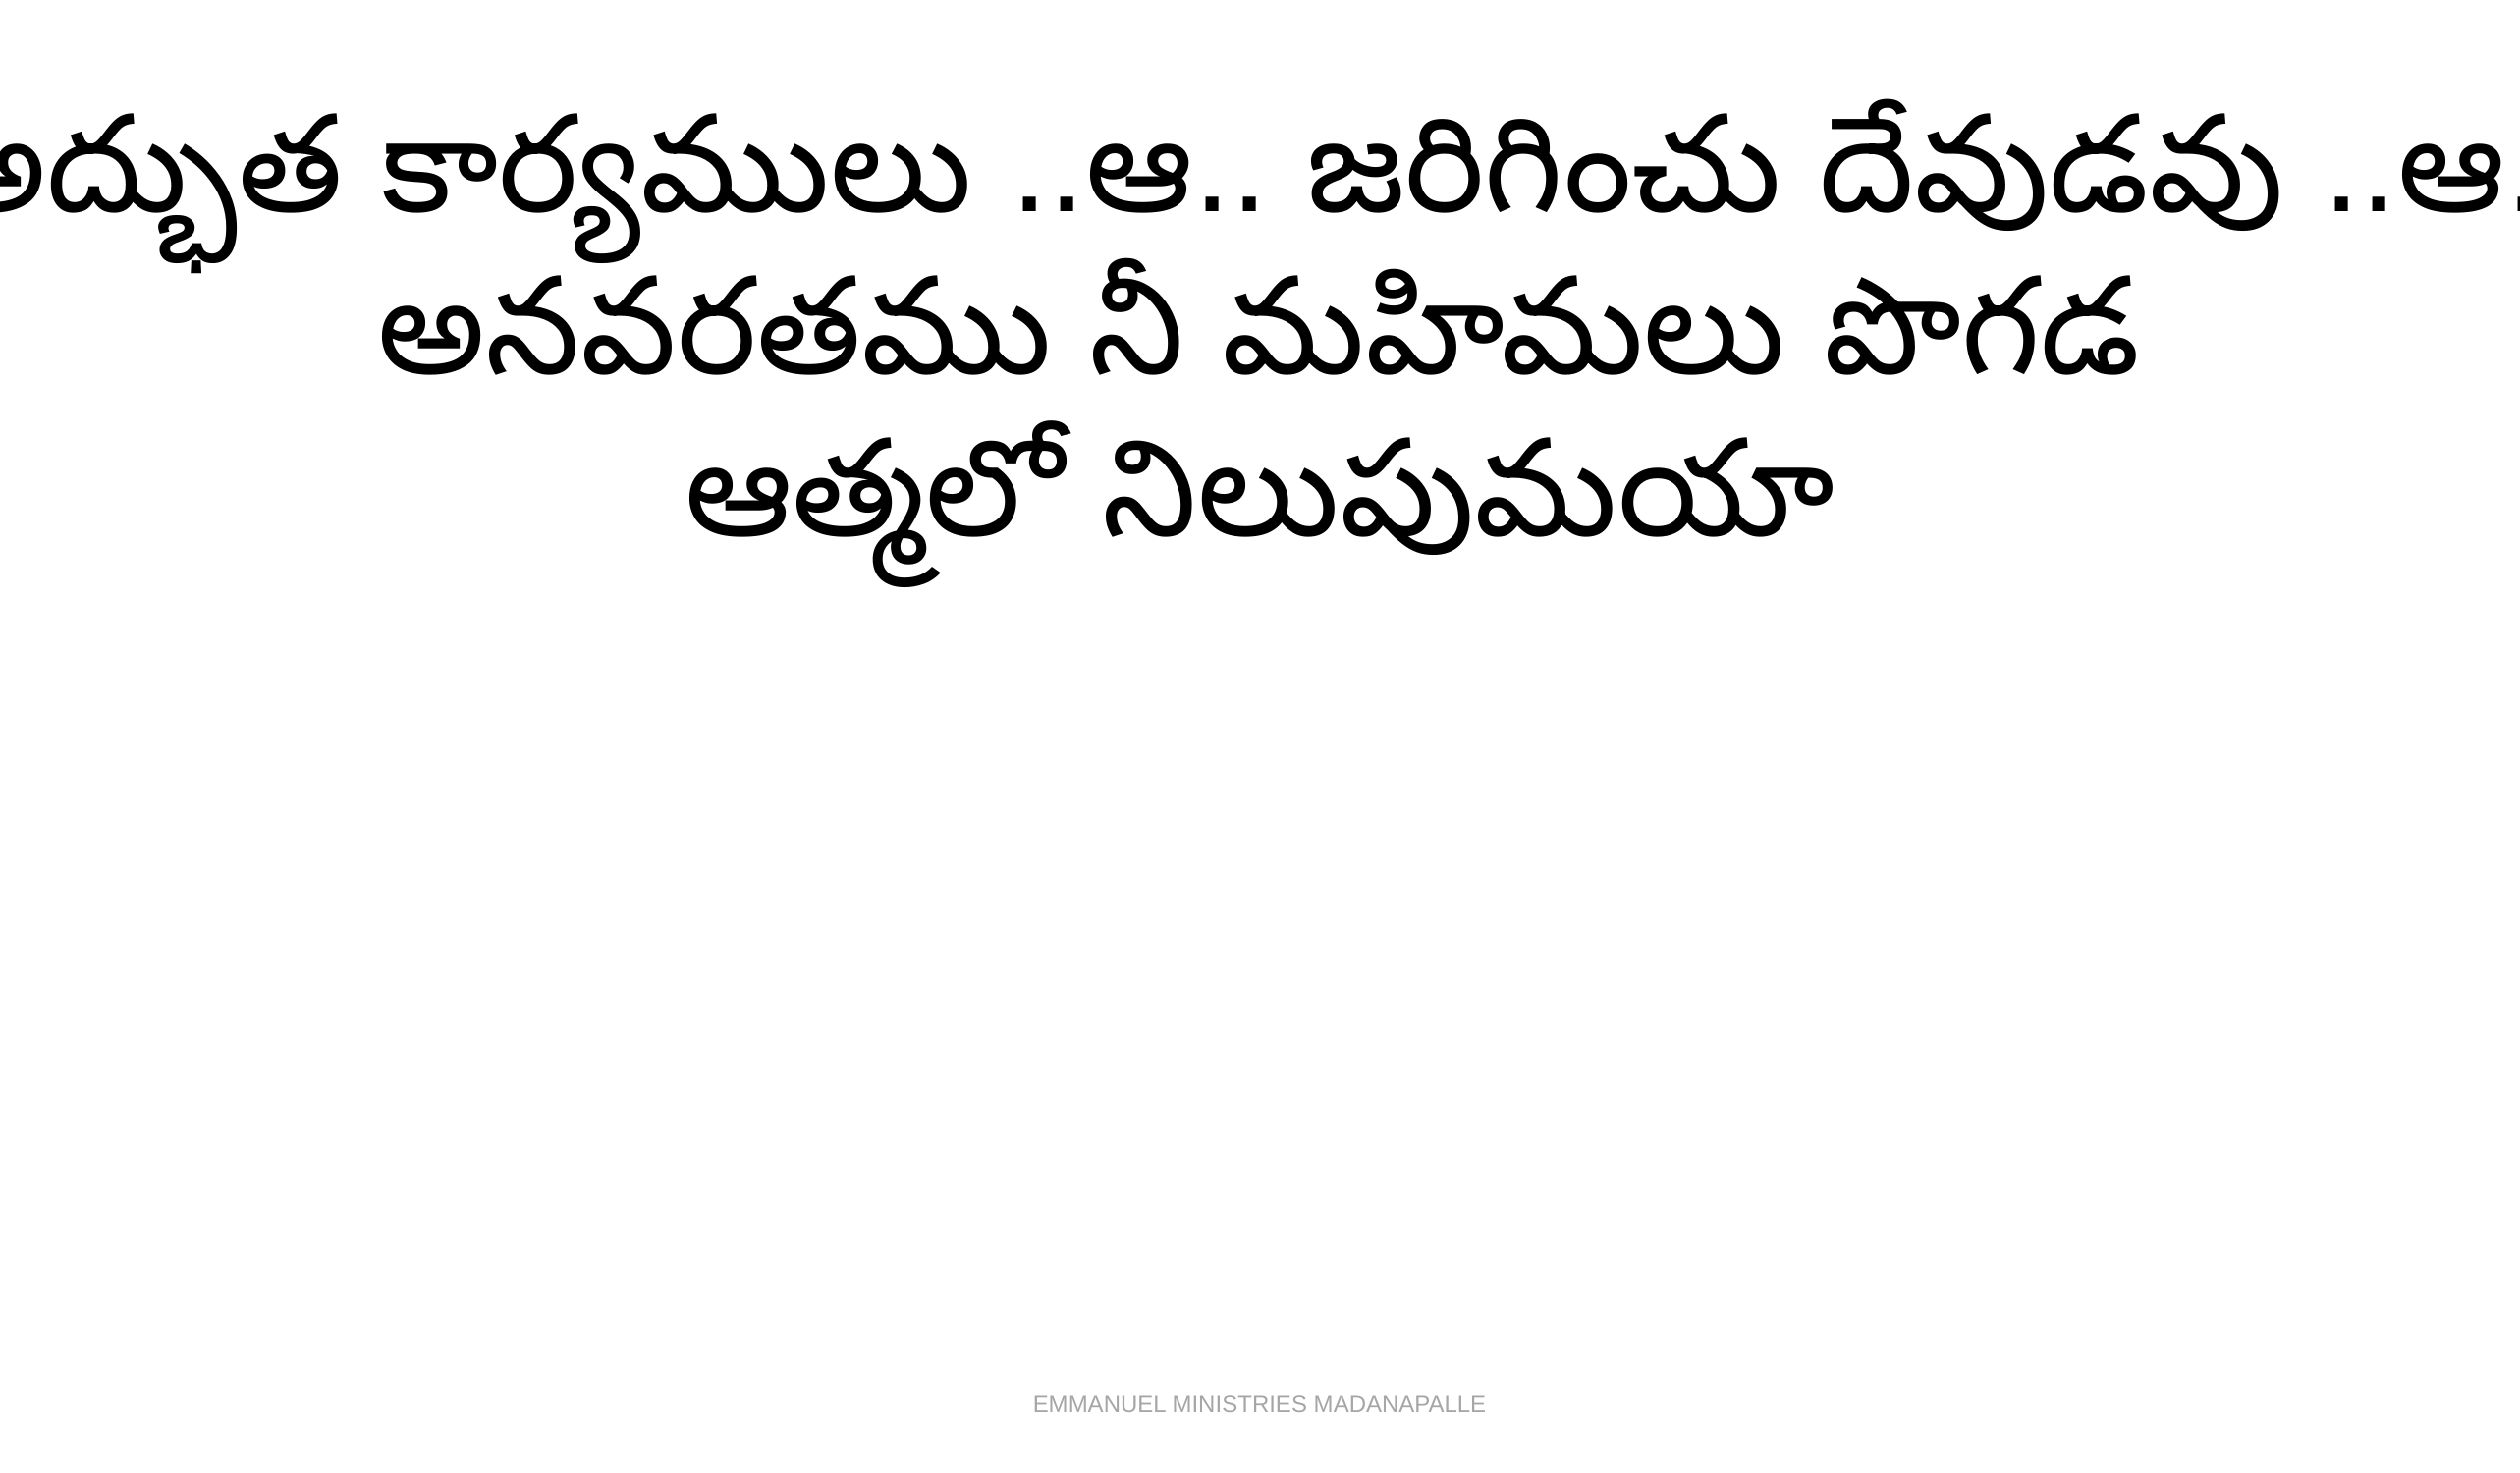

అద్భుత కార్యములు ..ఆ.. జరిగించు దేవుడవు ..ఆ..
అనవరతము నీ మహిమలు పొగడ
ఆత్మలో నిలుపుమయా